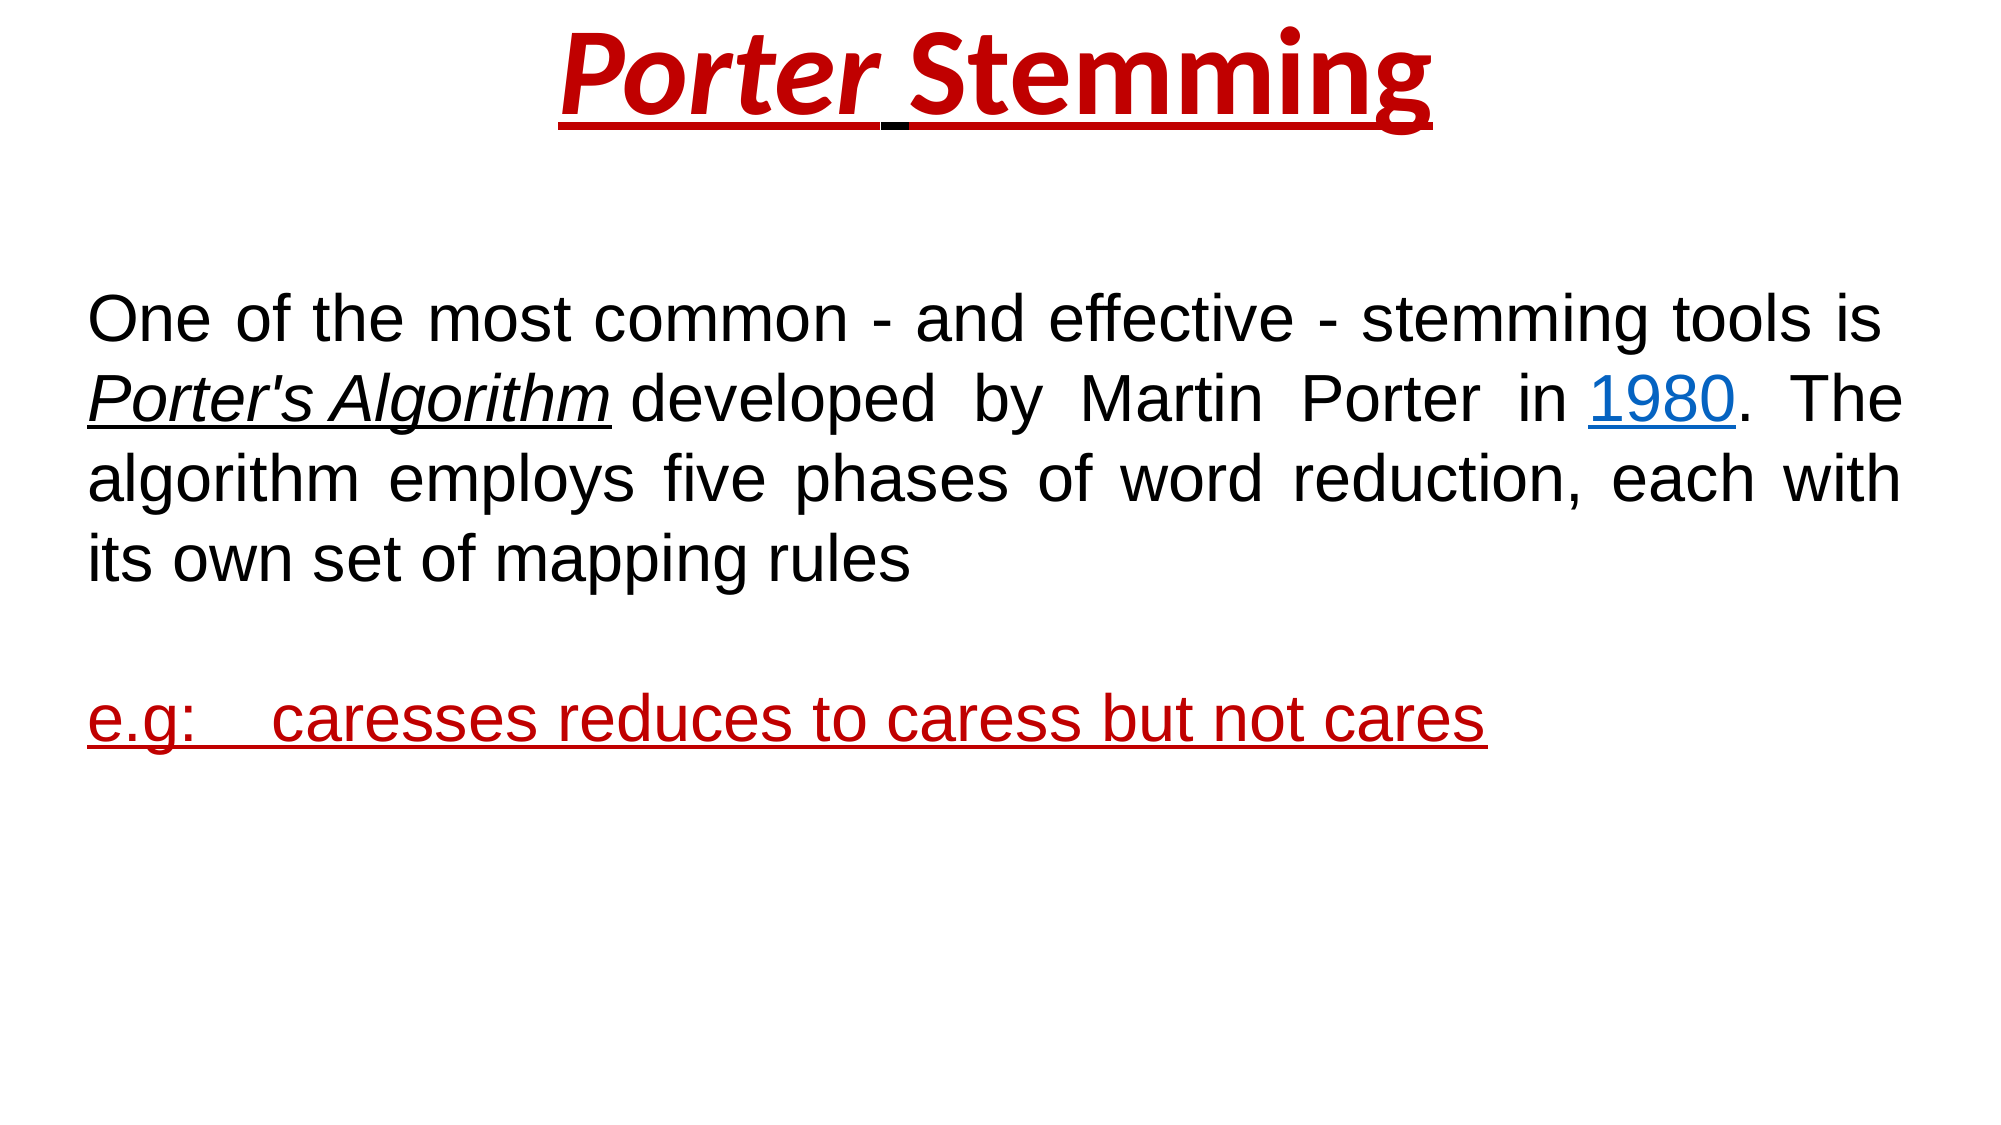

# Porter Stemming
One of the most common - and effective - stemming tools is Porter's Algorithm developed by Martin Porter in 1980. The algorithm employs five phases of word reduction, each with its own set of mapping rules

e.g:    caresses reduces to caress but not cares